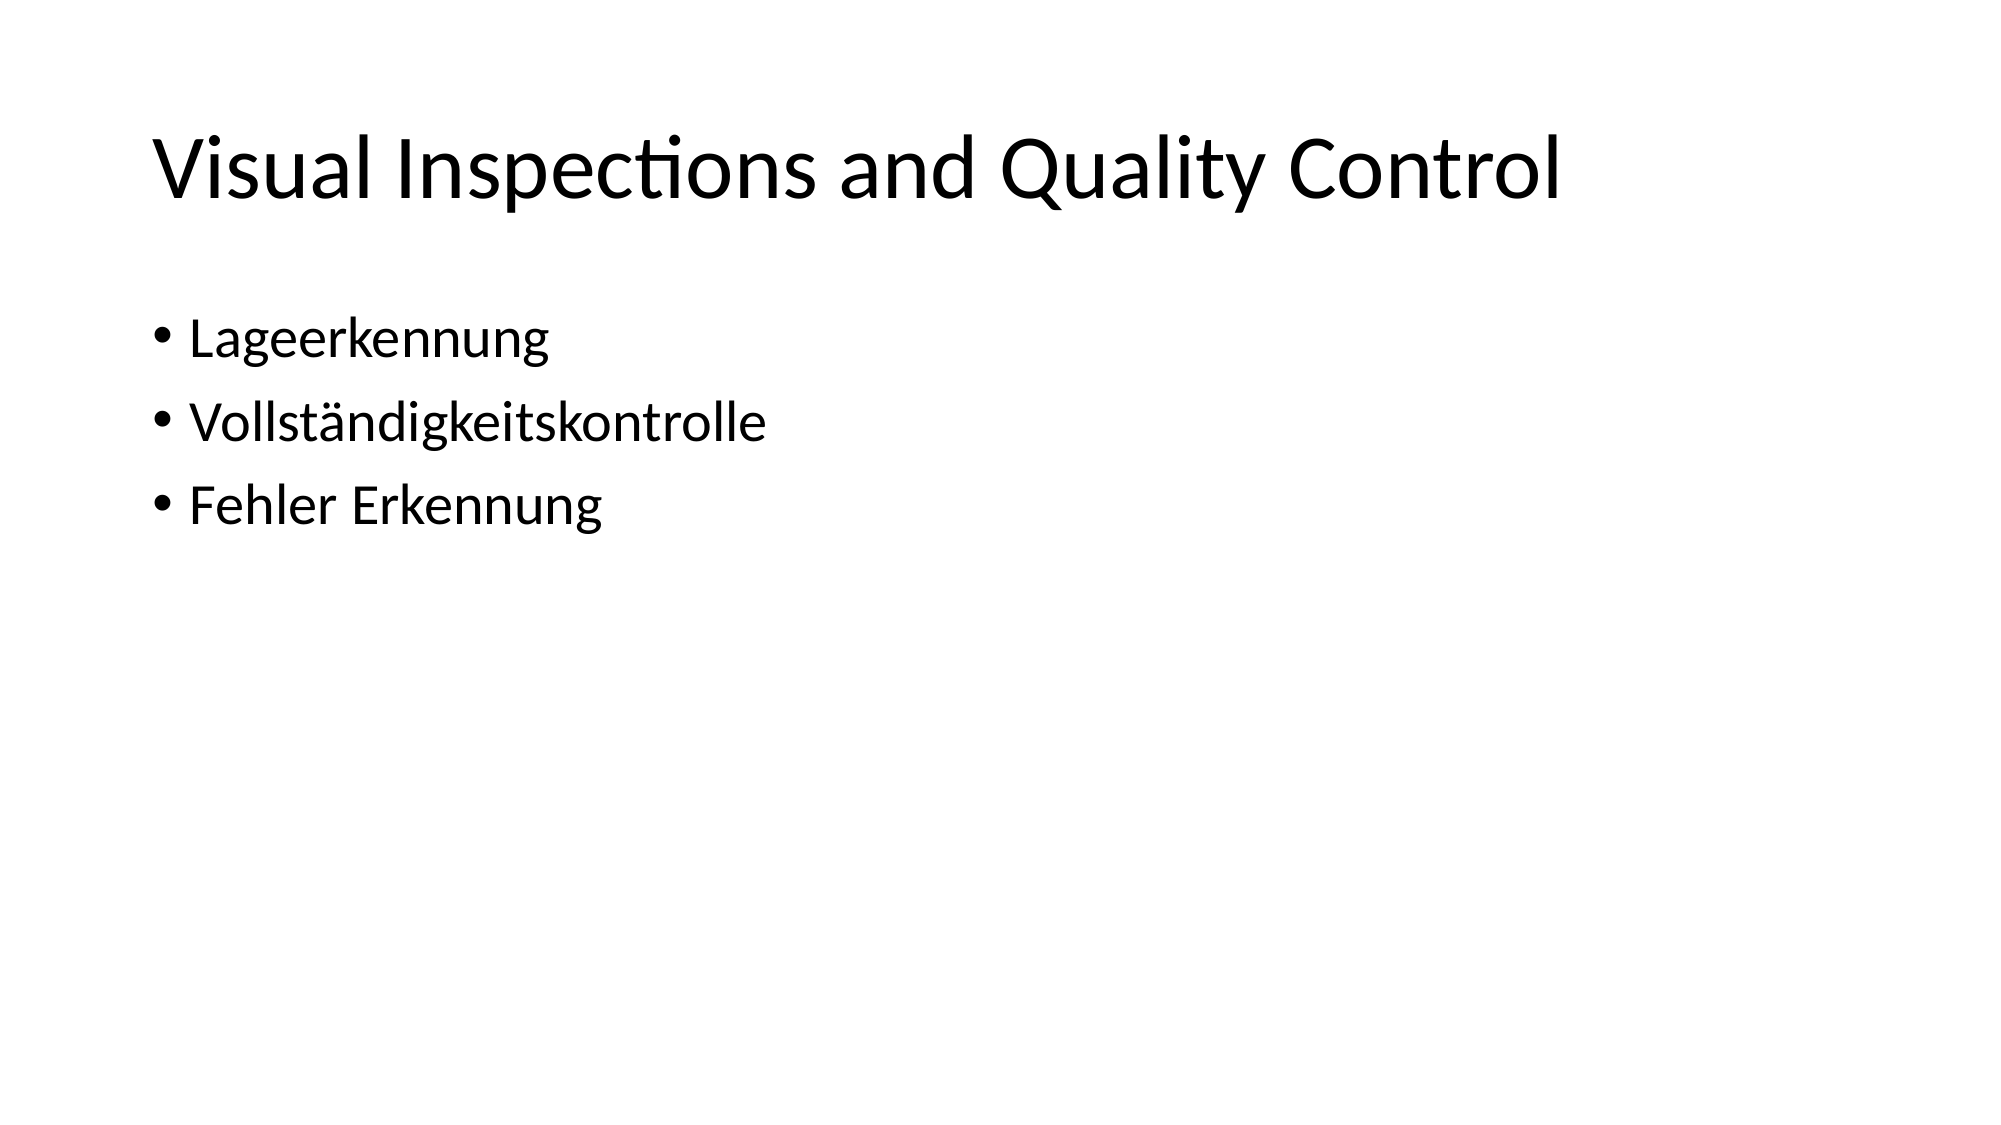

# Visual Inspections and Quality Control
Lageerkennung
Vollständigkeitskontrolle
Fehler Erkennung